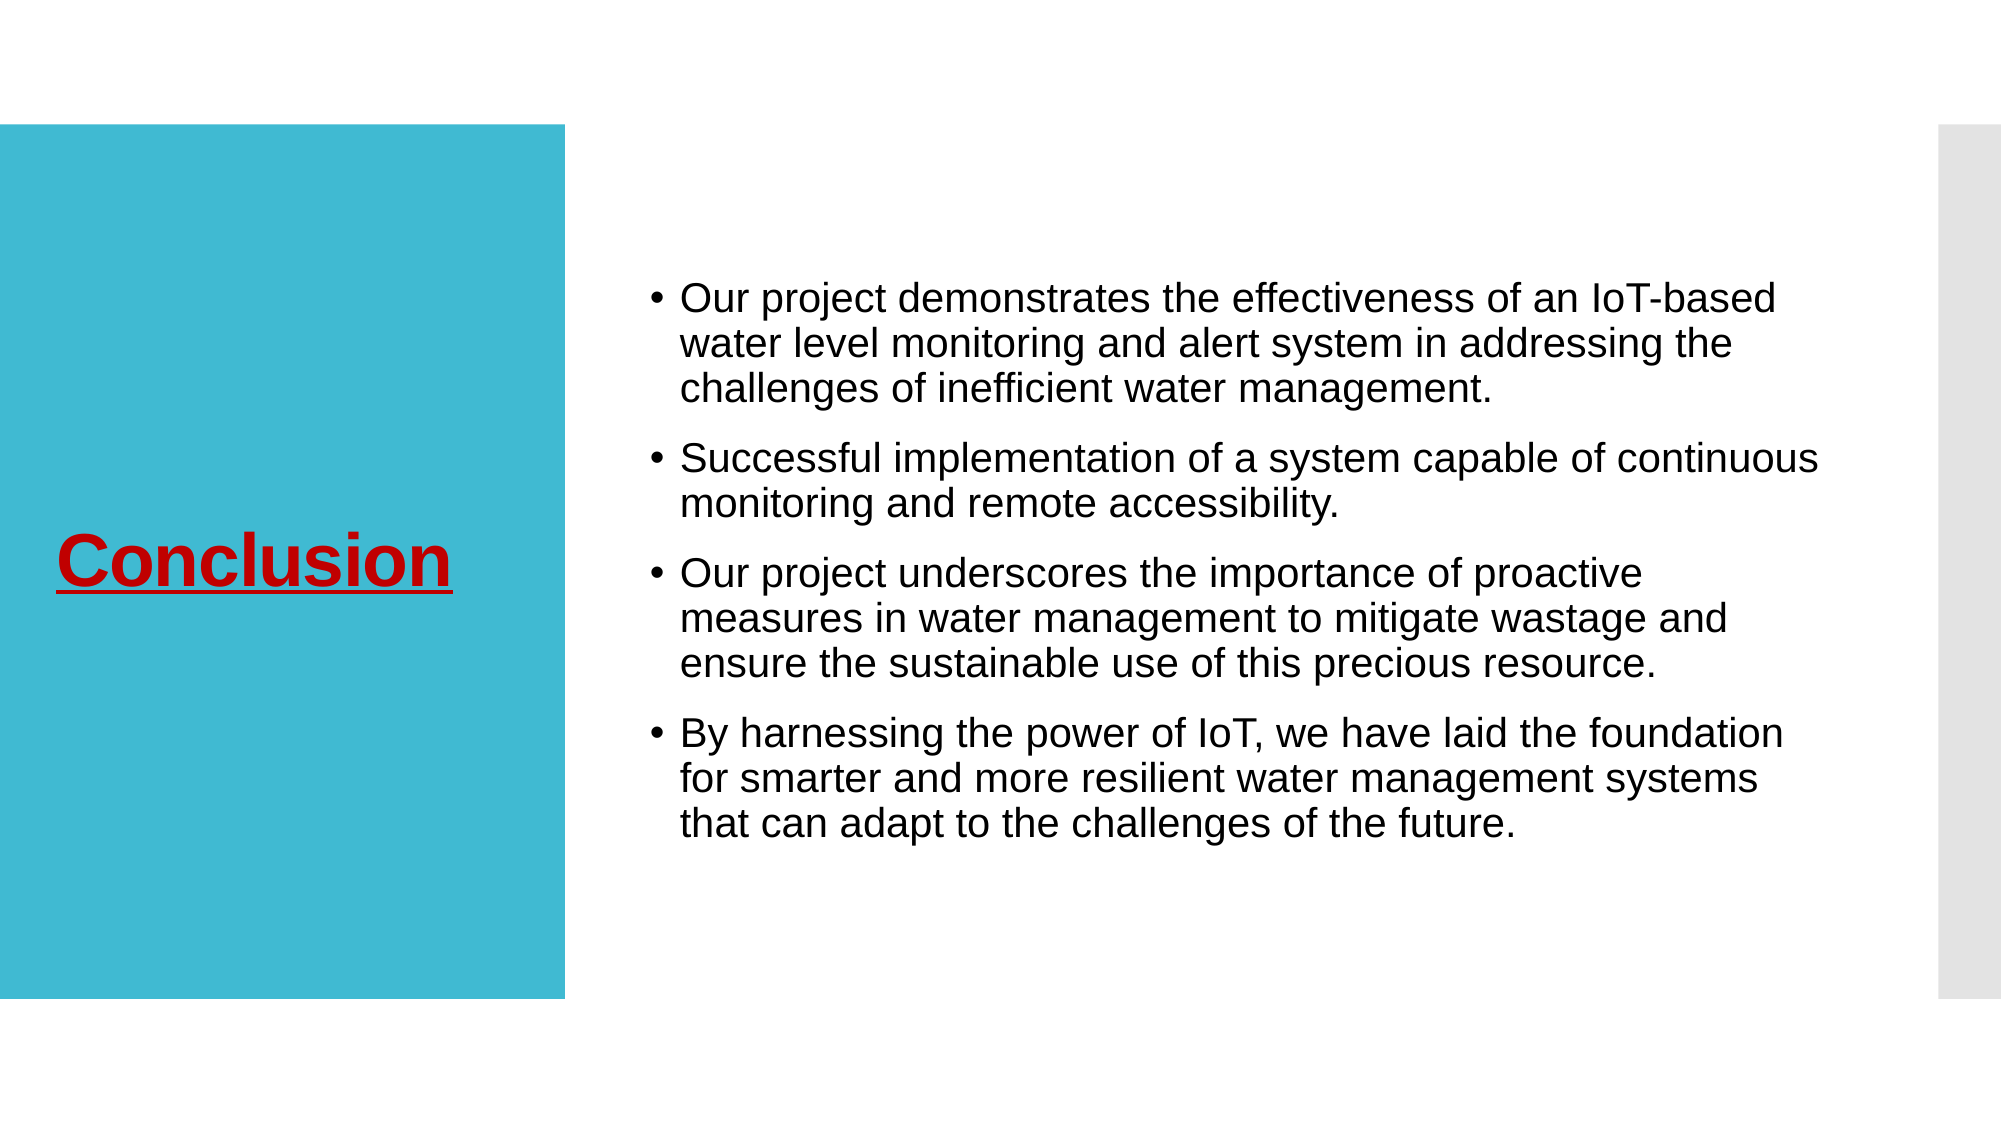

Our project demonstrates the effectiveness of an IoT-based water level monitoring and alert system in addressing the challenges of inefficient water management.
Successful implementation of a system capable of continuous monitoring and remote accessibility.
Our project underscores the importance of proactive measures in water management to mitigate wastage and ensure the sustainable use of this precious resource.
By harnessing the power of IoT, we have laid the foundation for smarter and more resilient water management systems that can adapt to the challenges of the future.
# Conclusion